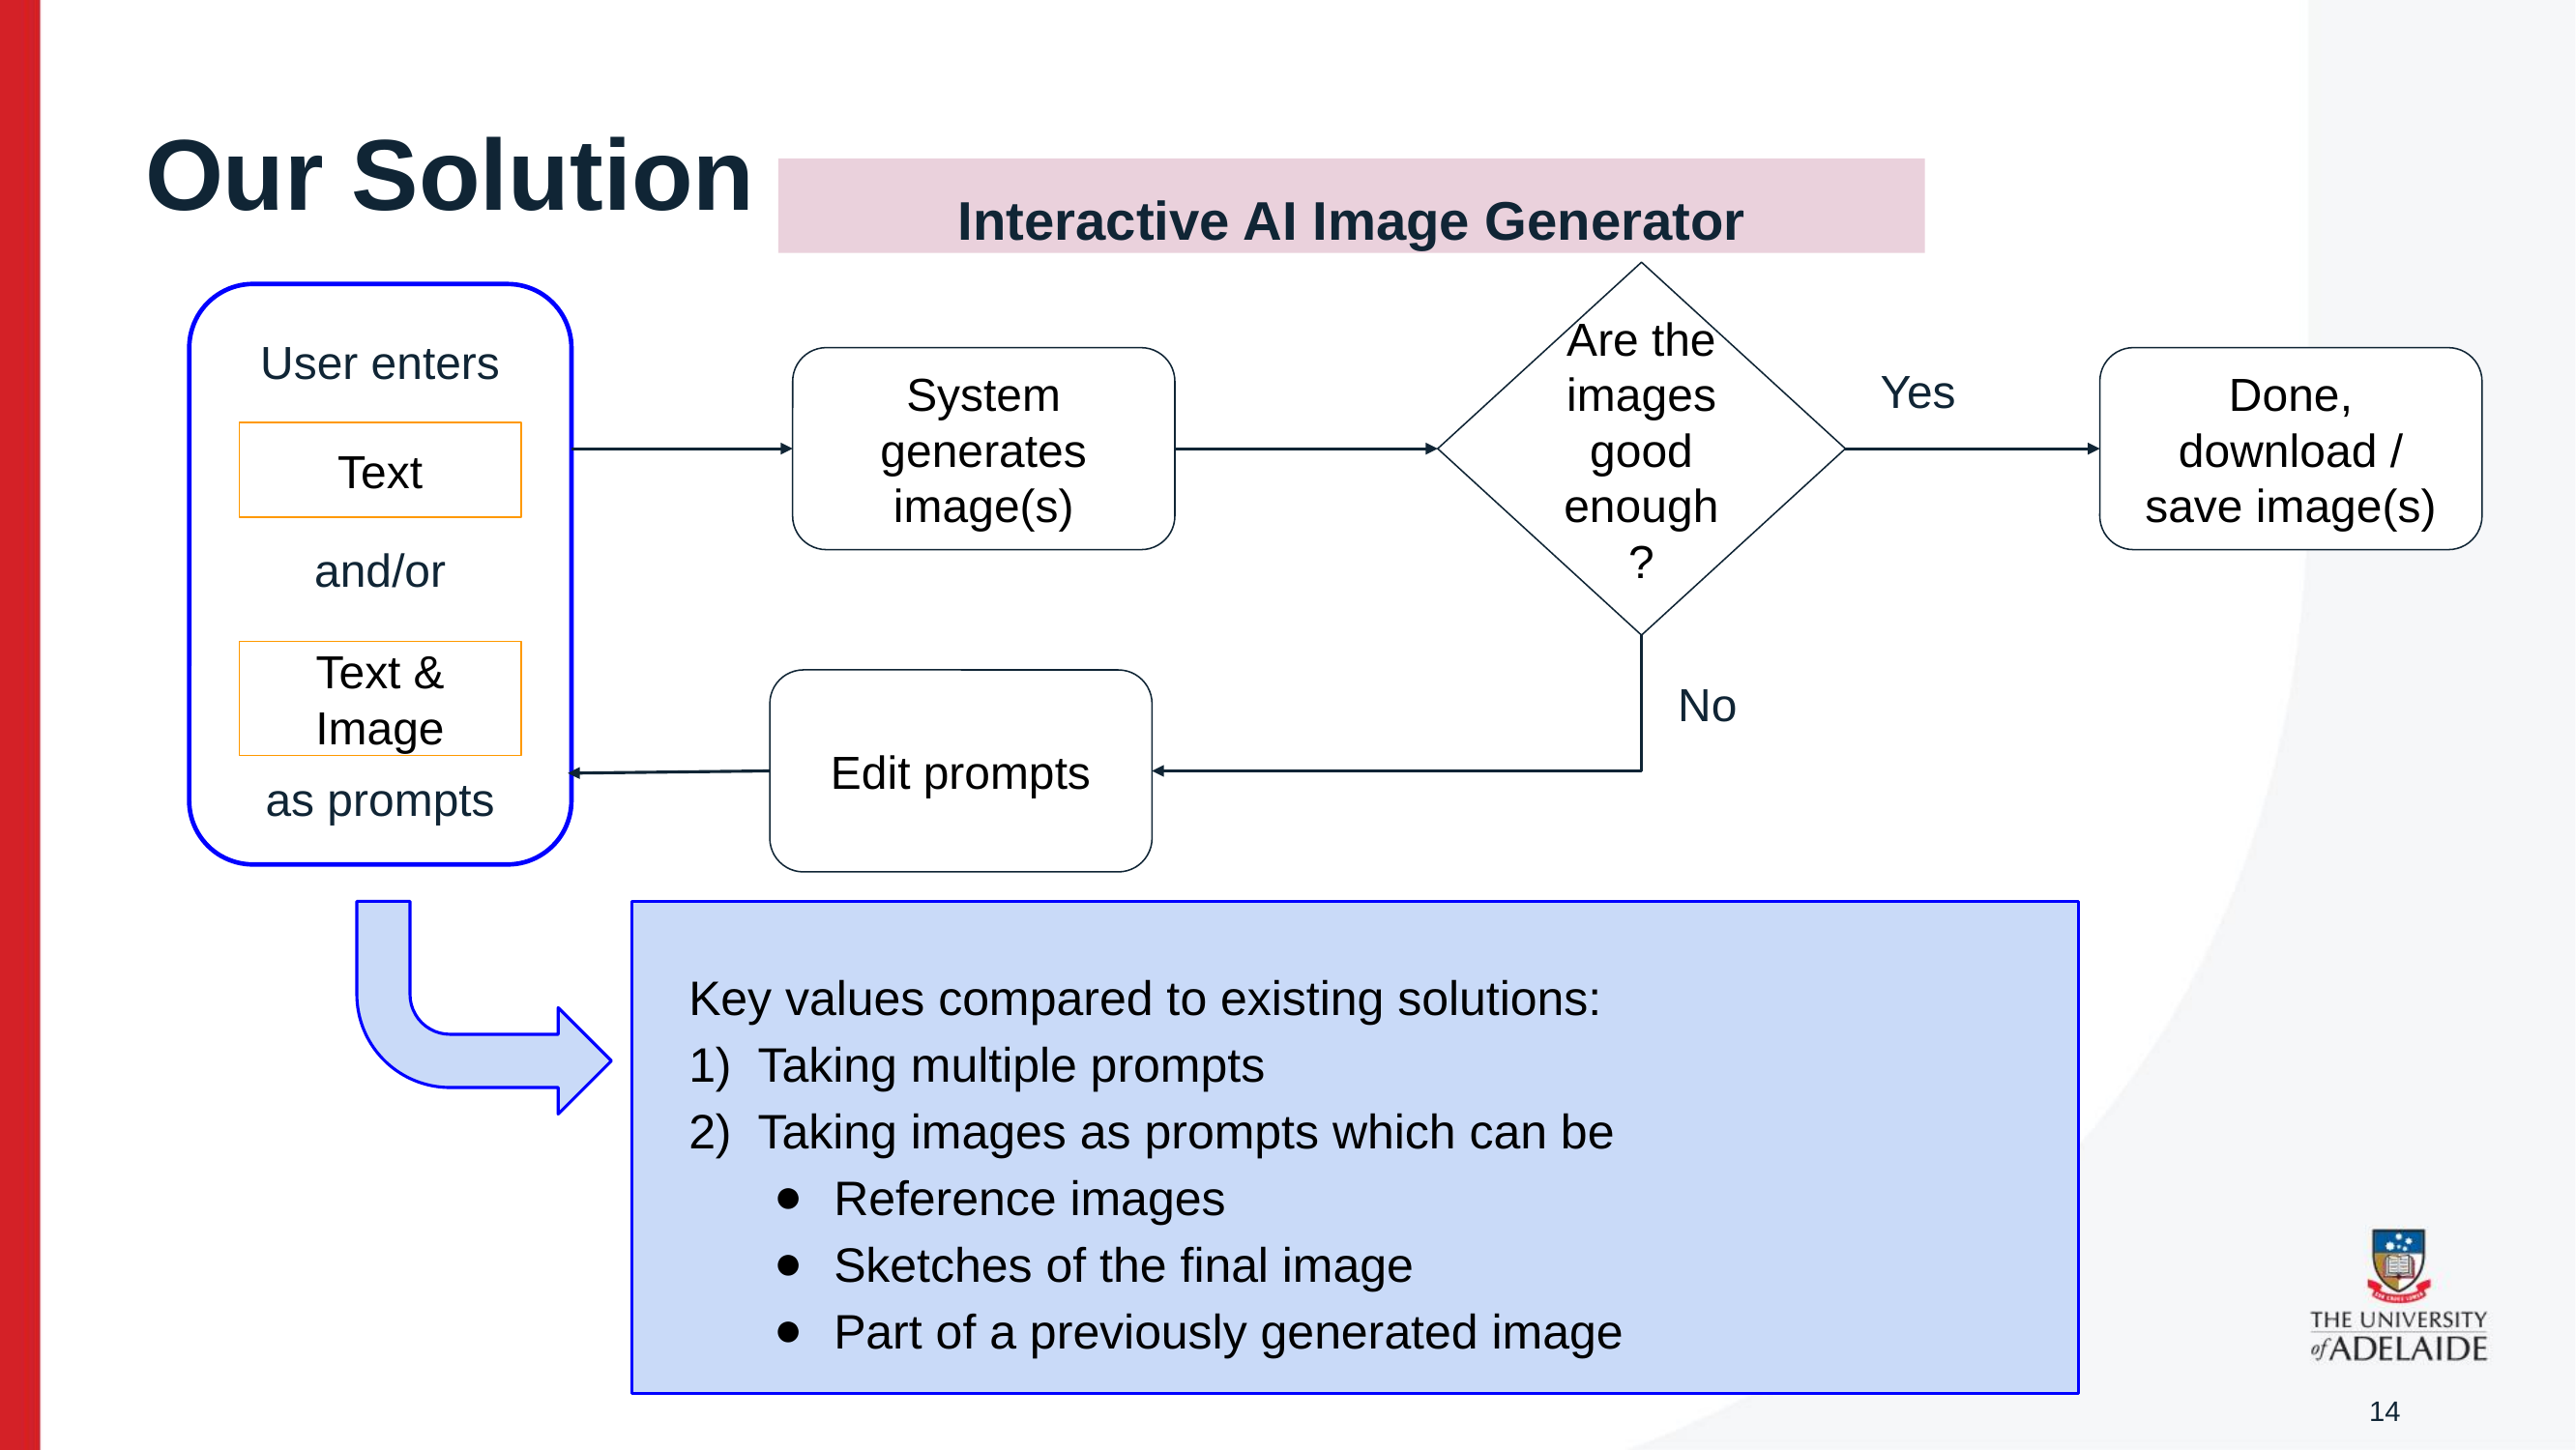

# Our Solution
Interactive AI Image Generator

Are the images good enough?

User enters
System generates image(s)
Yes
Done, download / save image(s)
Text
and/or
Text & Image
No
Edit prompts
as prompts

Key values compared to existing solutions:
1)  Taking multiple prompts
2)  Taking images as prompts which can be
Reference images
Sketches of the final image
Part of a previously generated image

14